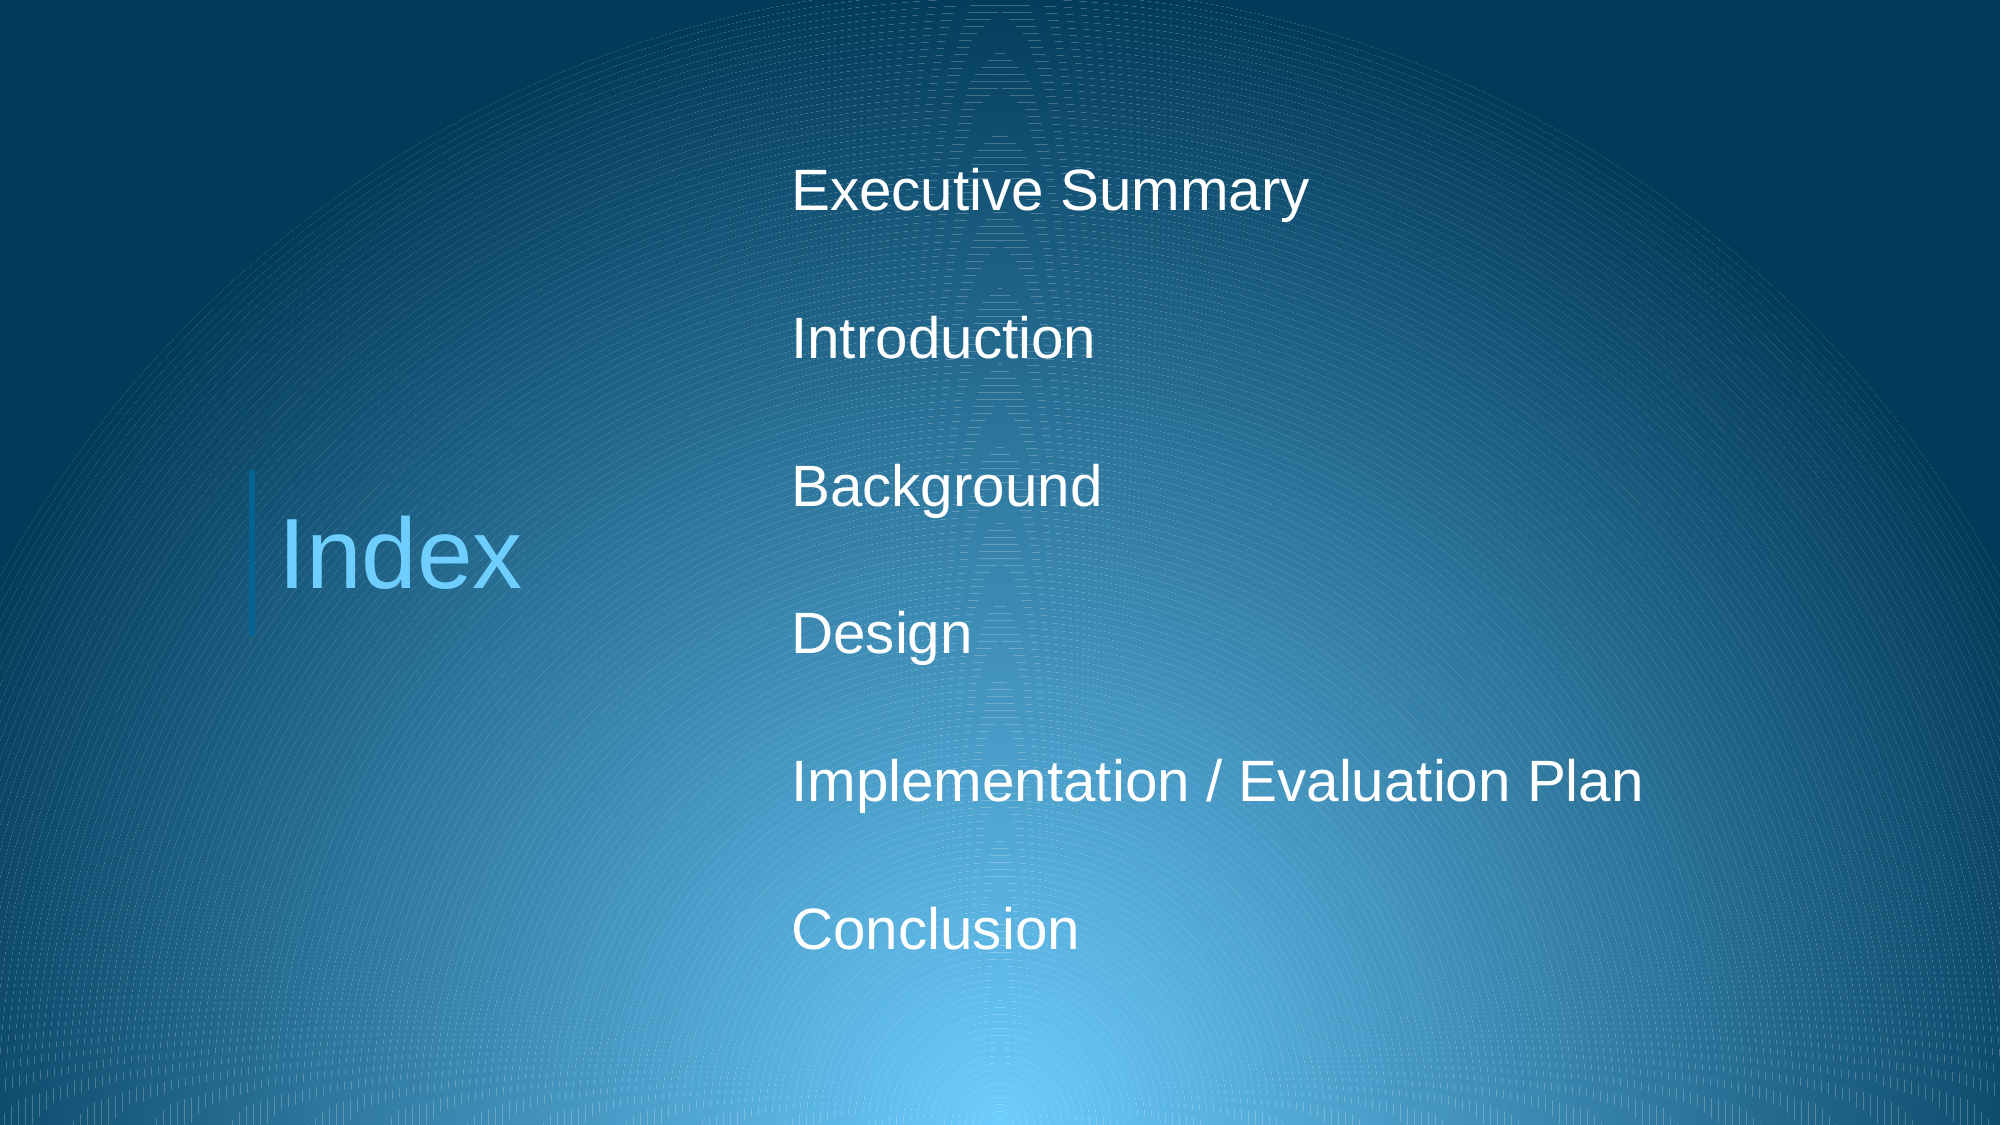

Executive Summary
Introduction
Background
Design
Implementation / Evaluation Plan
Conclusion
Index
2